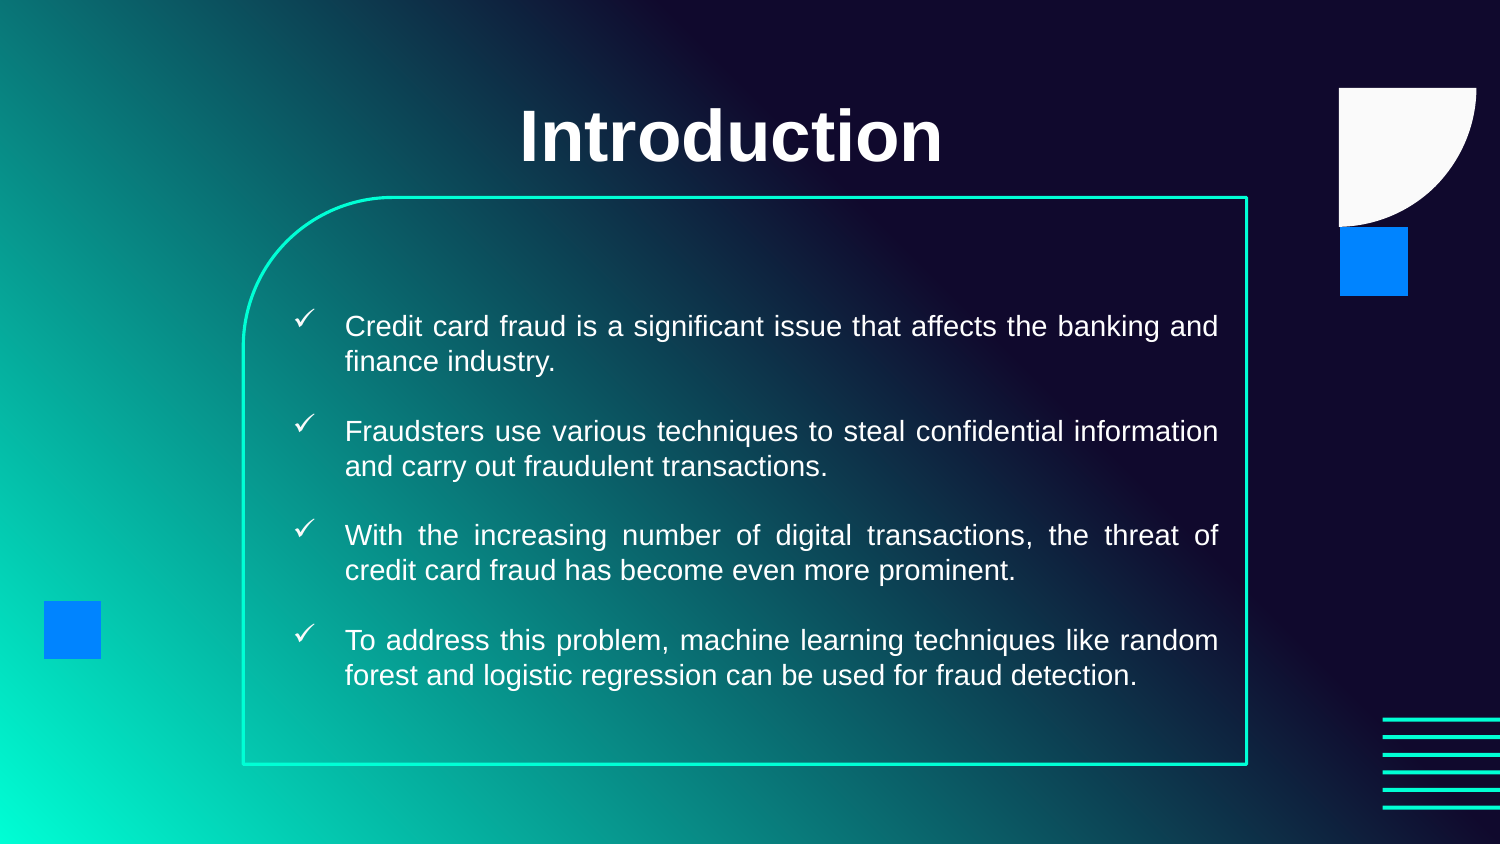

# Introduction

Credit card fraud is a significant issue that affects the banking and finance industry.

Fraudsters use various techniques to steal confidential information and carry out fraudulent transactions.

With the increasing number of digital transactions, the threat of credit card fraud has become even more prominent.

To address this problem, machine learning techniques like random forest and logistic regression can be used for fraud detection.